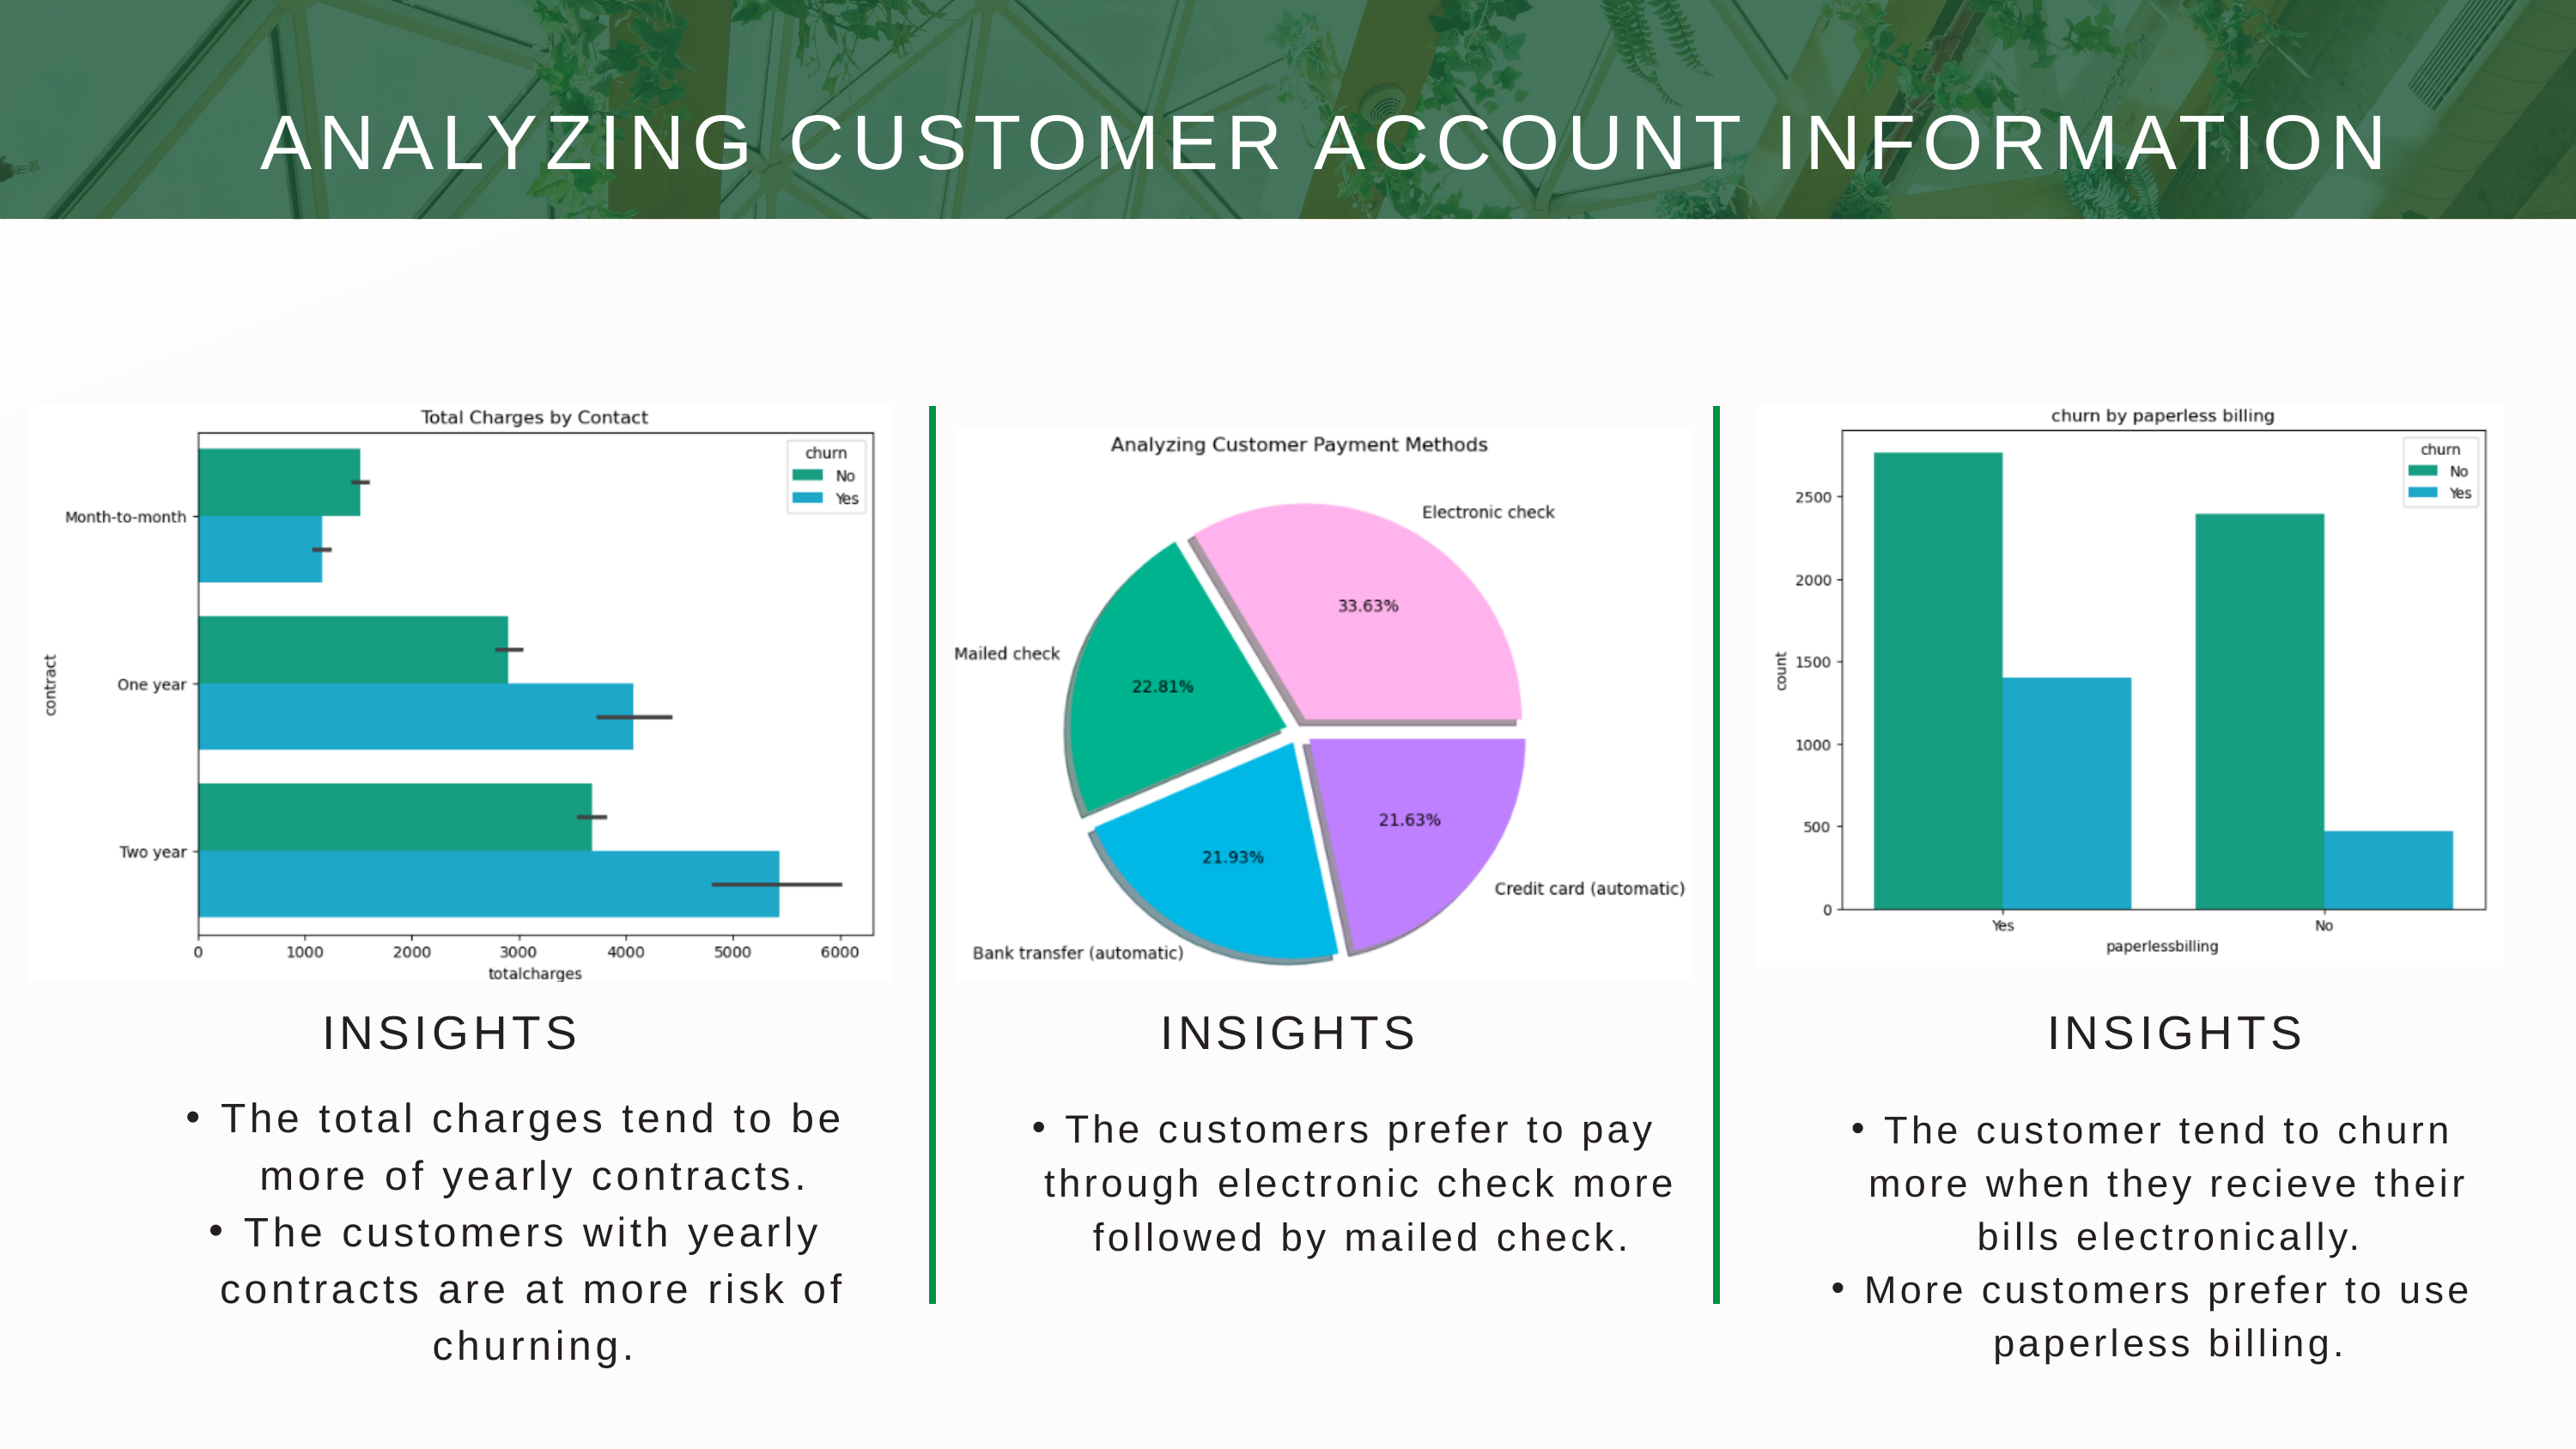

ANALYZING CUSTOMER ACCOUNT INFORMATION

INSIGHTS
INSIGHTS
INSIGHTS
The total charges tend to be more of yearly contracts.
The customers with yearly contracts are at more risk of churning.

The customers prefer to pay through electronic check more followed by mailed check.

The customer tend to churn more when they recieve their bills electronically.
More customers prefer to use paperless billing.